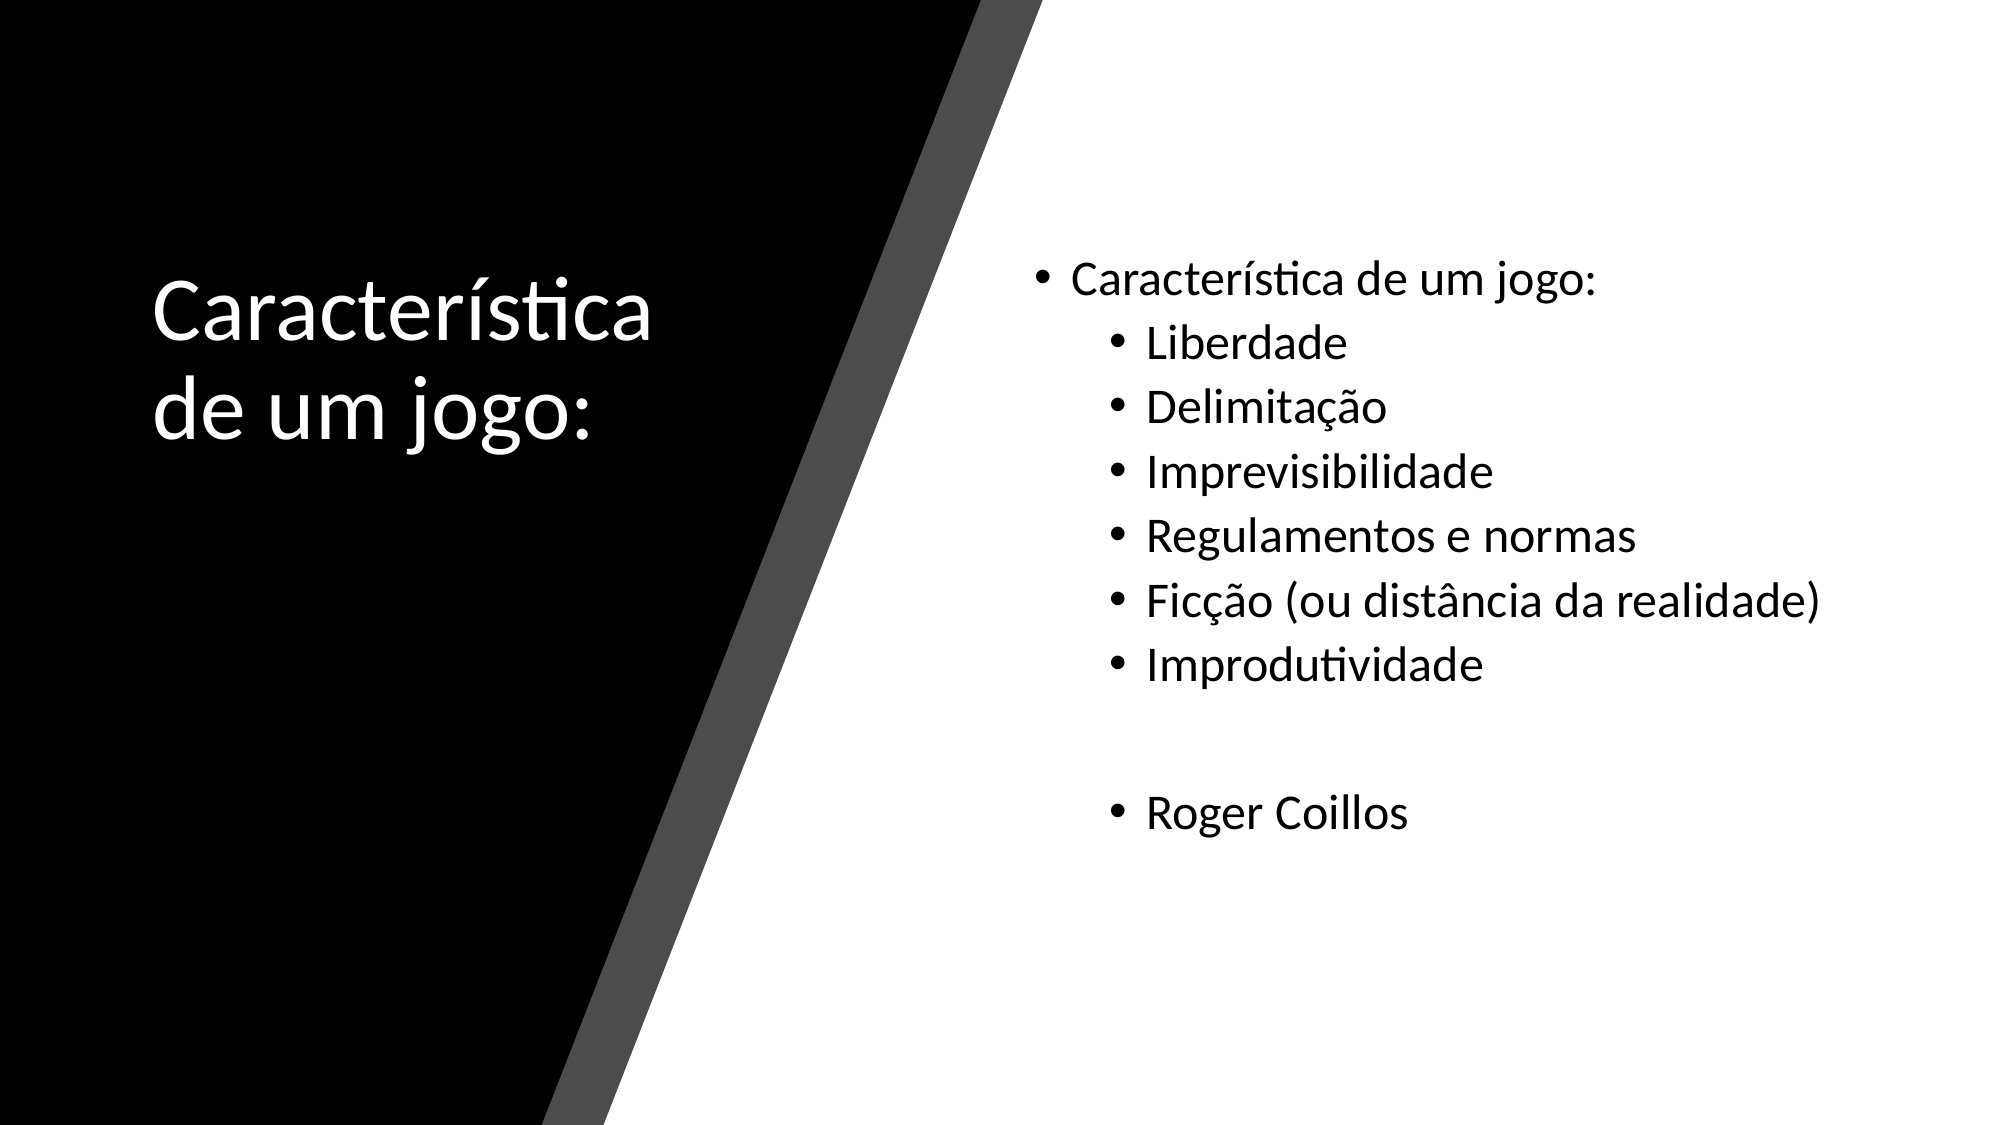

# Característica de um jogo:
Característica de um jogo:
Liberdade
Delimitação
Imprevisibilidade
Regulamentos e normas
Ficção (ou distância da realidade)
Improdutividade

Roger Coillos